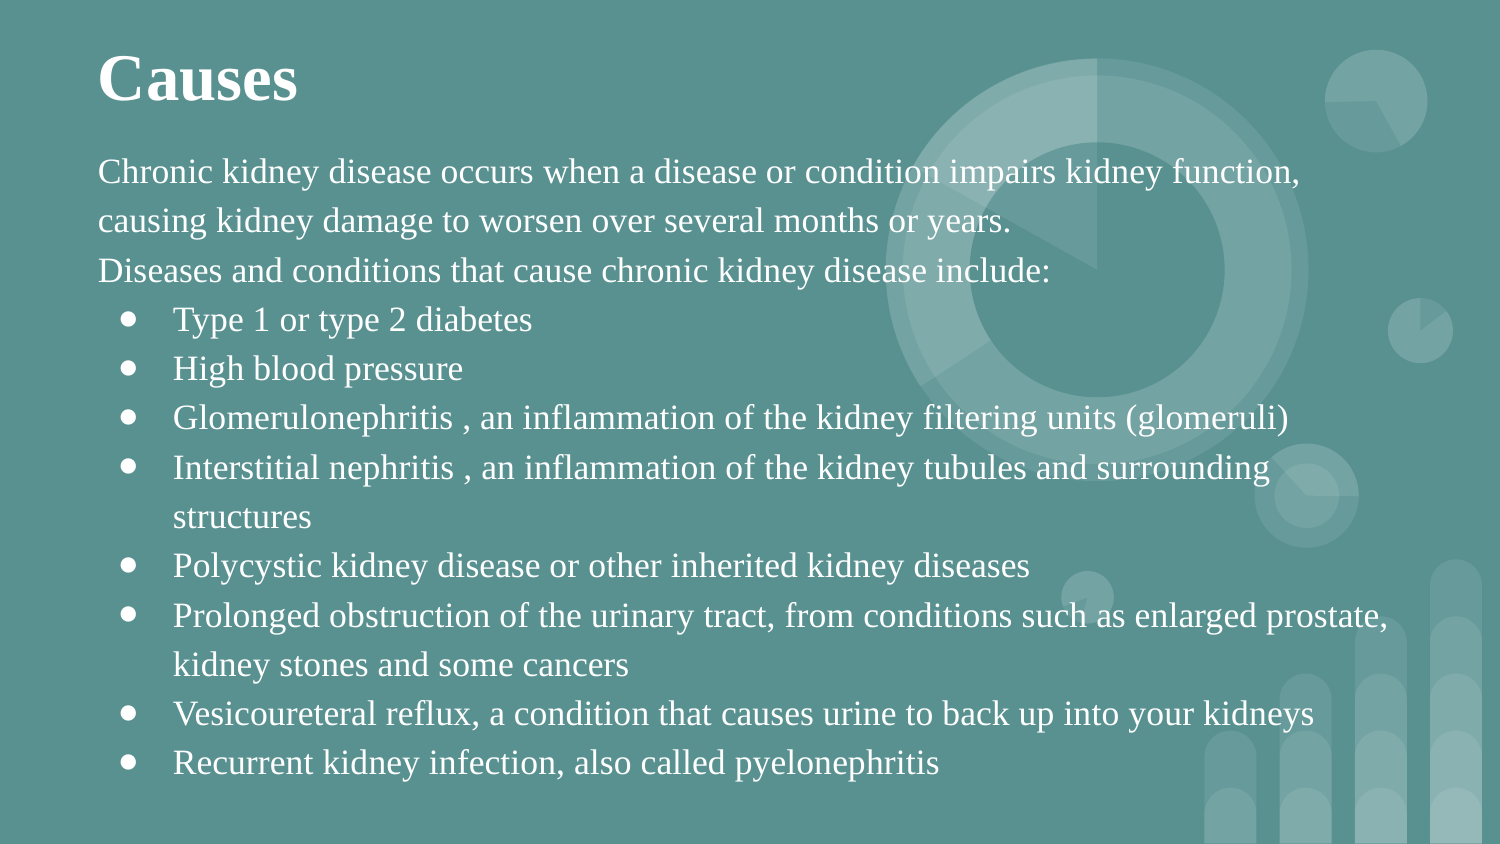

# Causes
Chronic kidney disease occurs when a disease or condition impairs kidney function, causing kidney damage to worsen over several months or years.
Diseases and conditions that cause chronic kidney disease include:
Type 1 or type 2 diabetes
High blood pressure
Glomerulonephritis , an inflammation of the kidney filtering units (glomeruli)
Interstitial nephritis , an inflammation of the kidney tubules and surrounding structures
Polycystic kidney disease or other inherited kidney diseases
Prolonged obstruction of the urinary tract, from conditions such as enlarged prostate, kidney stones and some cancers
Vesicoureteral reflux, a condition that causes urine to back up into your kidneys
Recurrent kidney infection, also called pyelonephritis